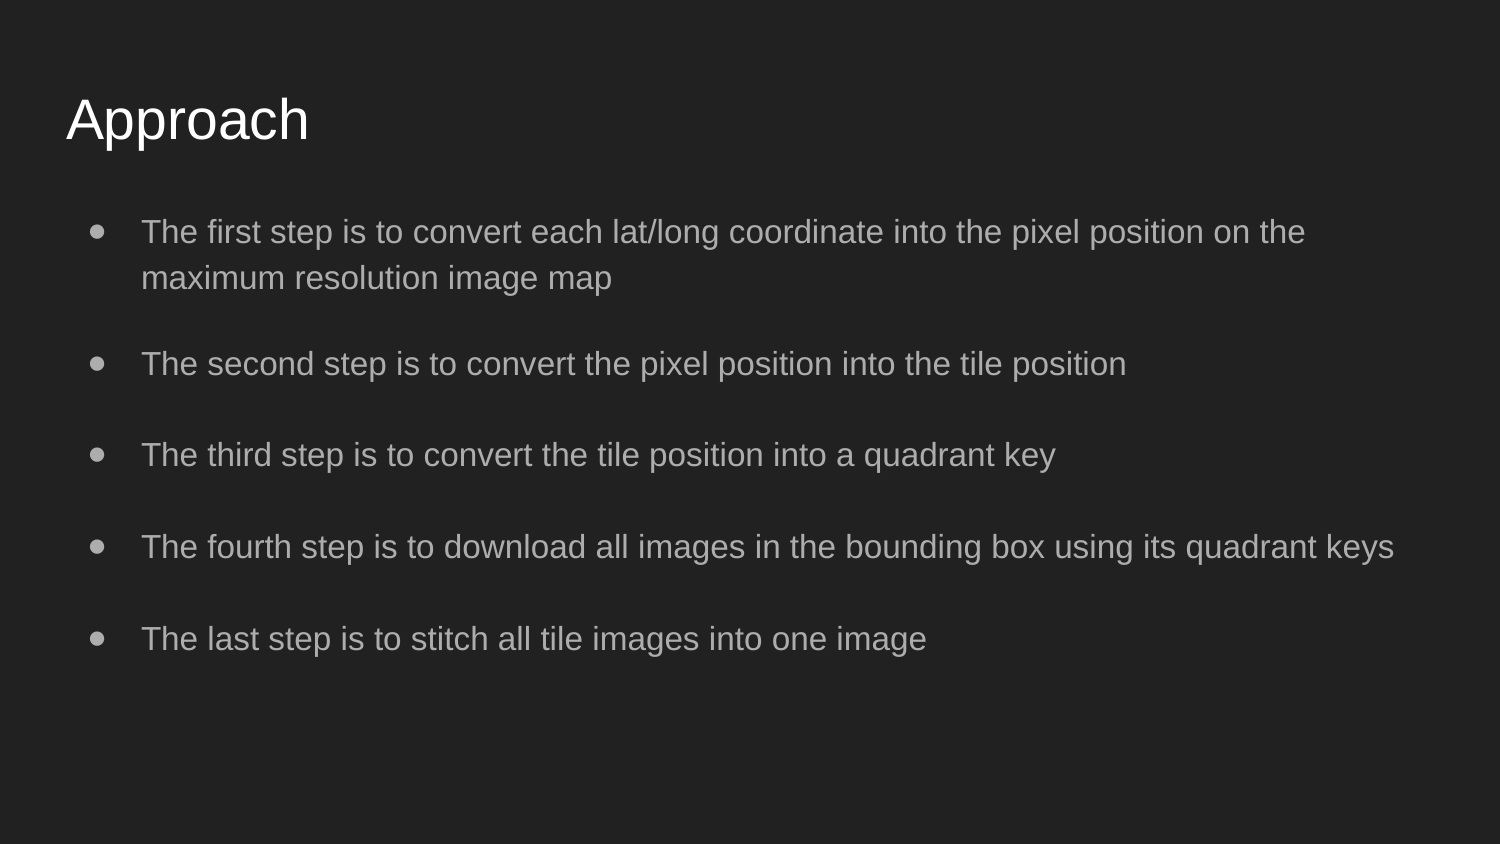

# Approach
The first step is to convert each lat/long coordinate into the pixel position on the maximum resolution image map
The second step is to convert the pixel position into the tile position
The third step is to convert the tile position into a quadrant key
The fourth step is to download all images in the bounding box using its quadrant keys
The last step is to stitch all tile images into one image